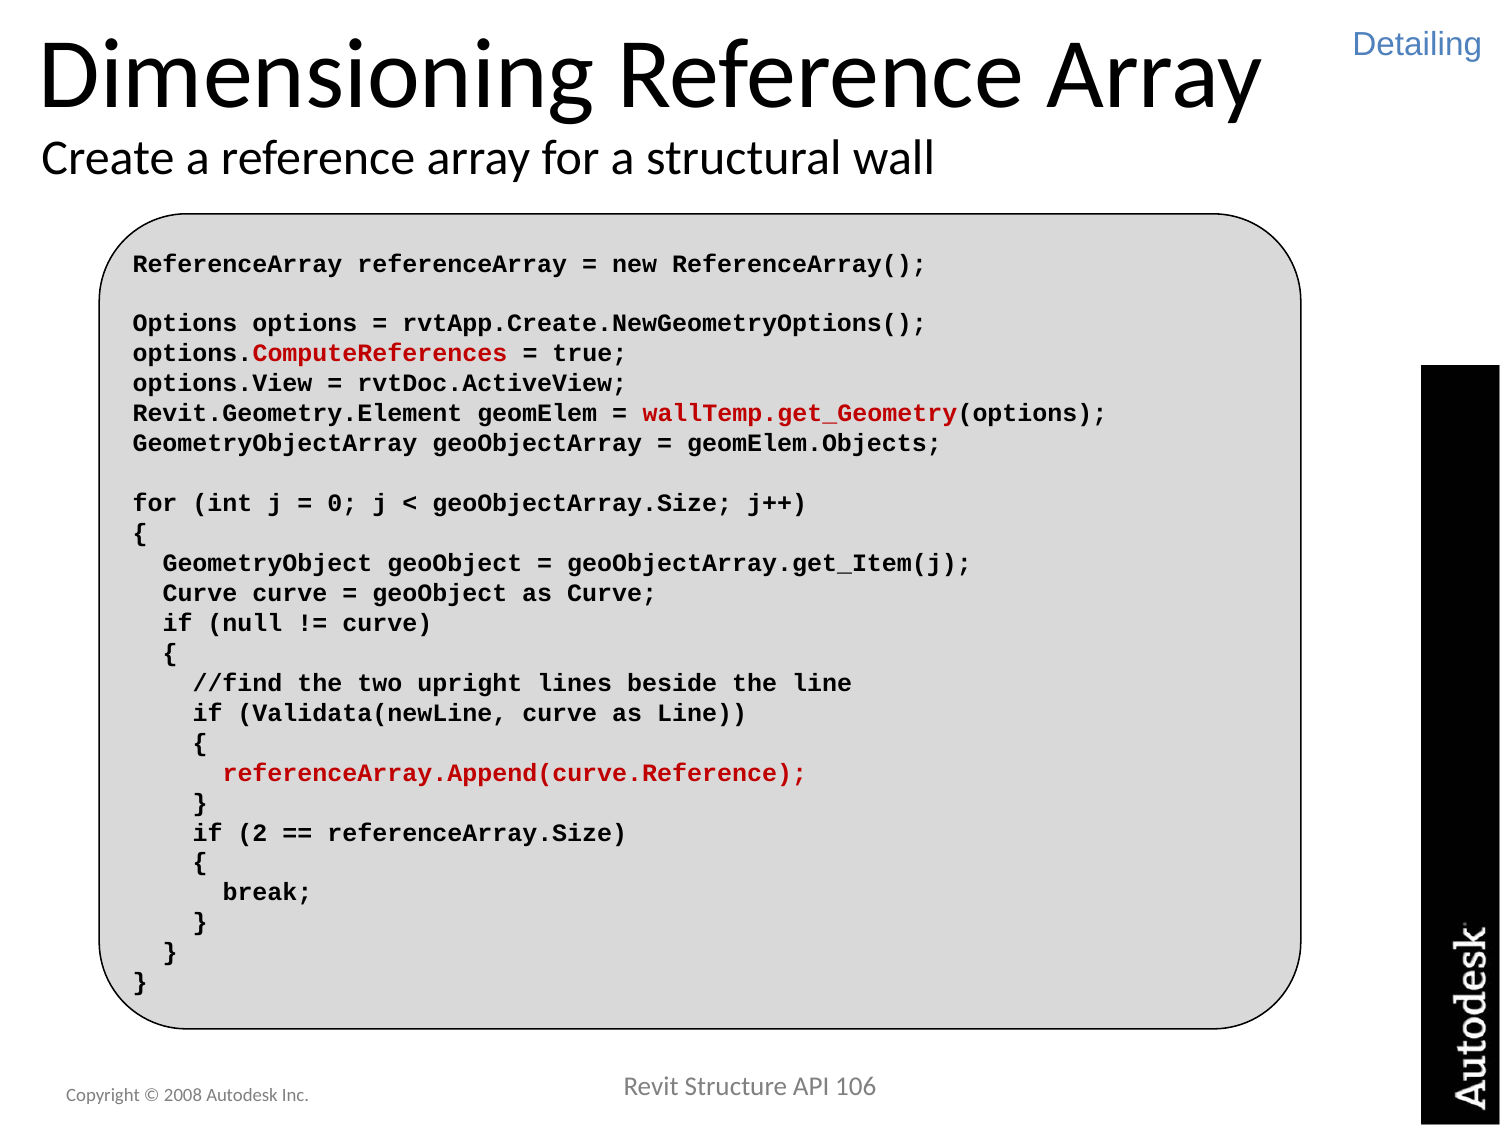

# Dimensioning Reference Array
Detailing
Create a reference array for a structural wall
ReferenceArray referenceArray = new ReferenceArray();

Options options = rvtApp.Create.NewGeometryOptions();
options.ComputeReferences = true;
options.View = rvtDoc.ActiveView;
Revit.Geometry.Element geomElem = wallTemp.get_Geometry(options);
GeometryObjectArray geoObjectArray = geomElem.Objects;

for (int j = 0; j < geoObjectArray.Size; j++)
{
  GeometryObject geoObject = geoObjectArray.get_Item(j);
  Curve curve = geoObject as Curve;
  if (null != curve)
  {
    //find the two upright lines beside the line
    if (Validata(newLine, curve as Line))
    {
      referenceArray.Append(curve.Reference);
    }
    if (2 == referenceArray.Size)
    {
      break;
    }
  }
}